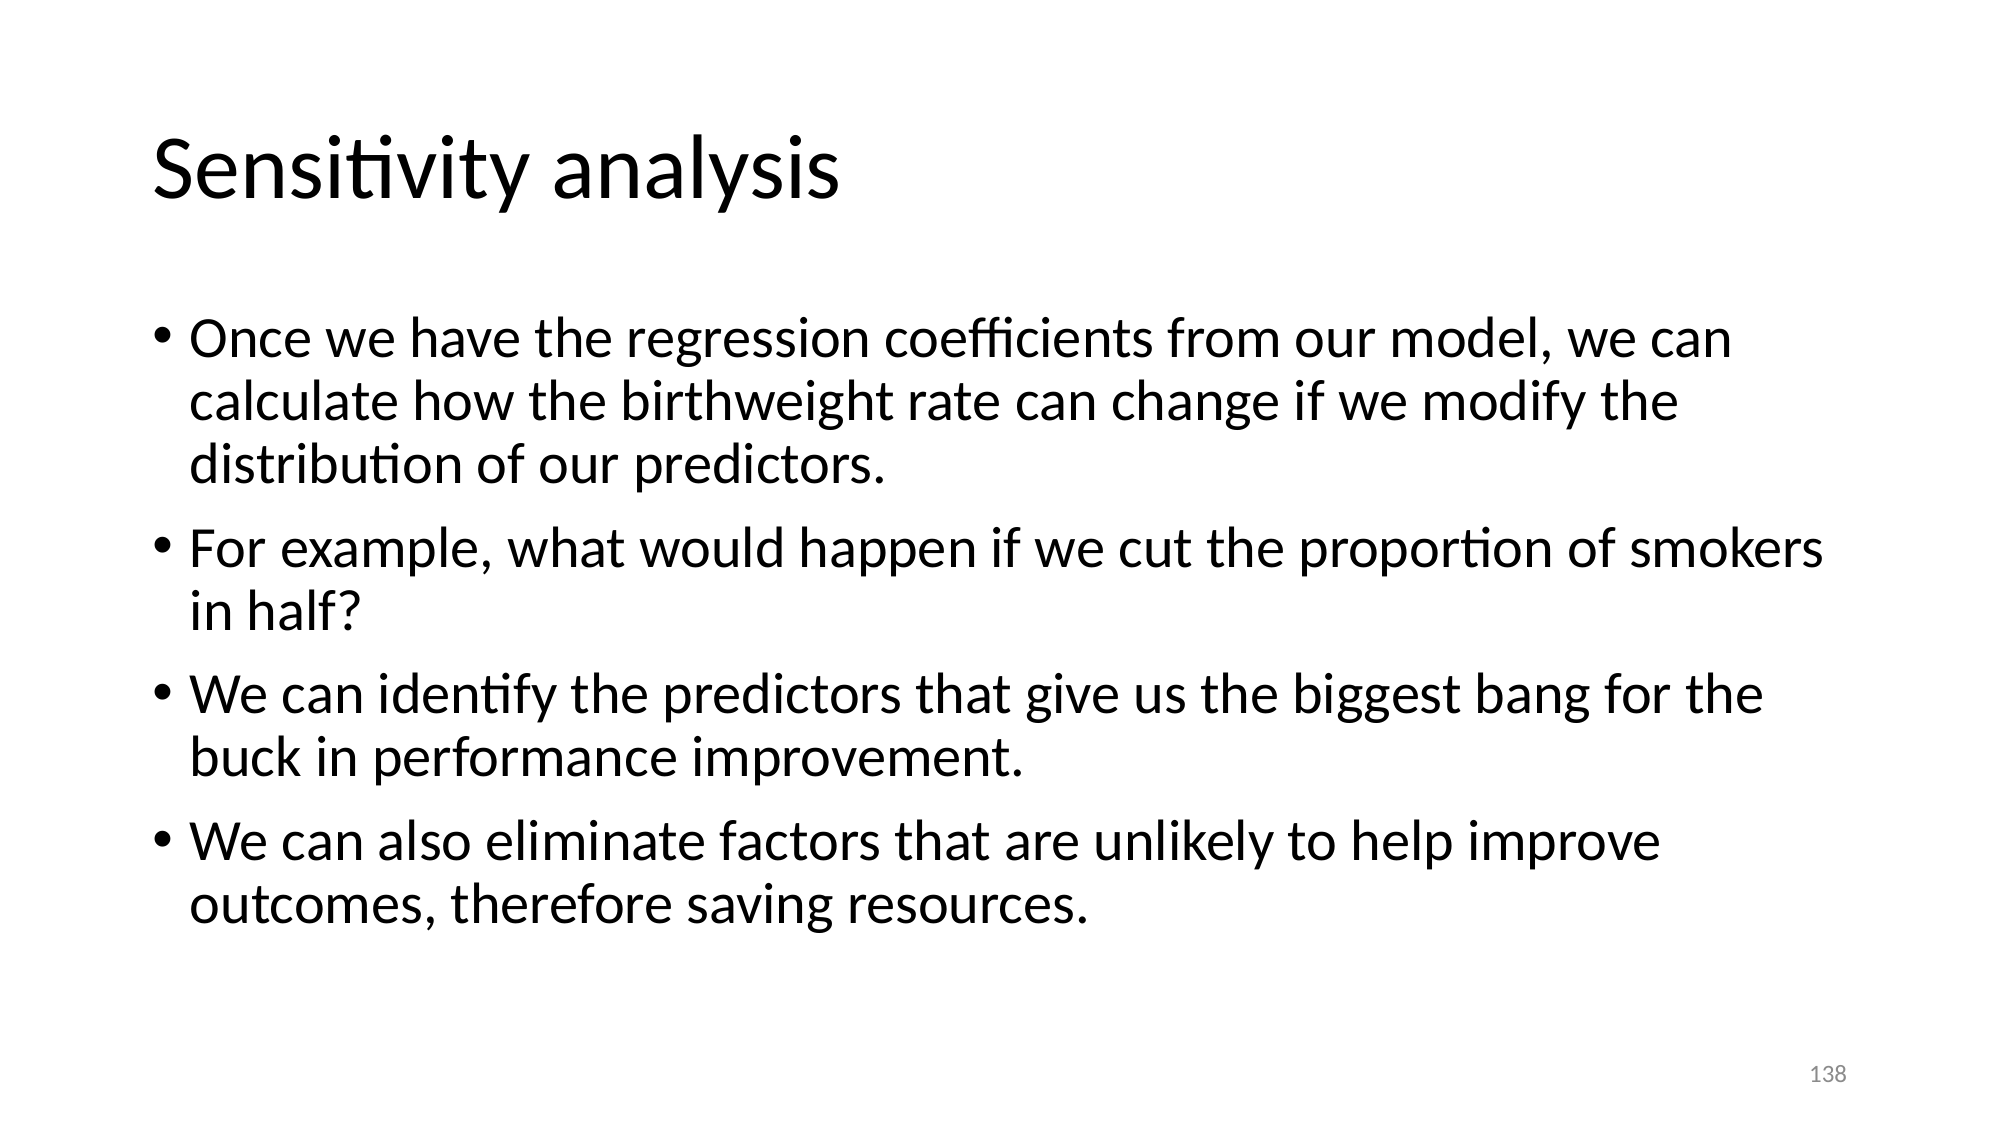

# Sensitivity analysis
Once we have the regression coefficients from our model, we can calculate how the birthweight rate can change if we modify the distribution of our predictors.
For example, what would happen if we cut the proportion of smokers in half?
We can identify the predictors that give us the biggest bang for the buck in performance improvement.
We can also eliminate factors that are unlikely to help improve outcomes, therefore saving resources.
138